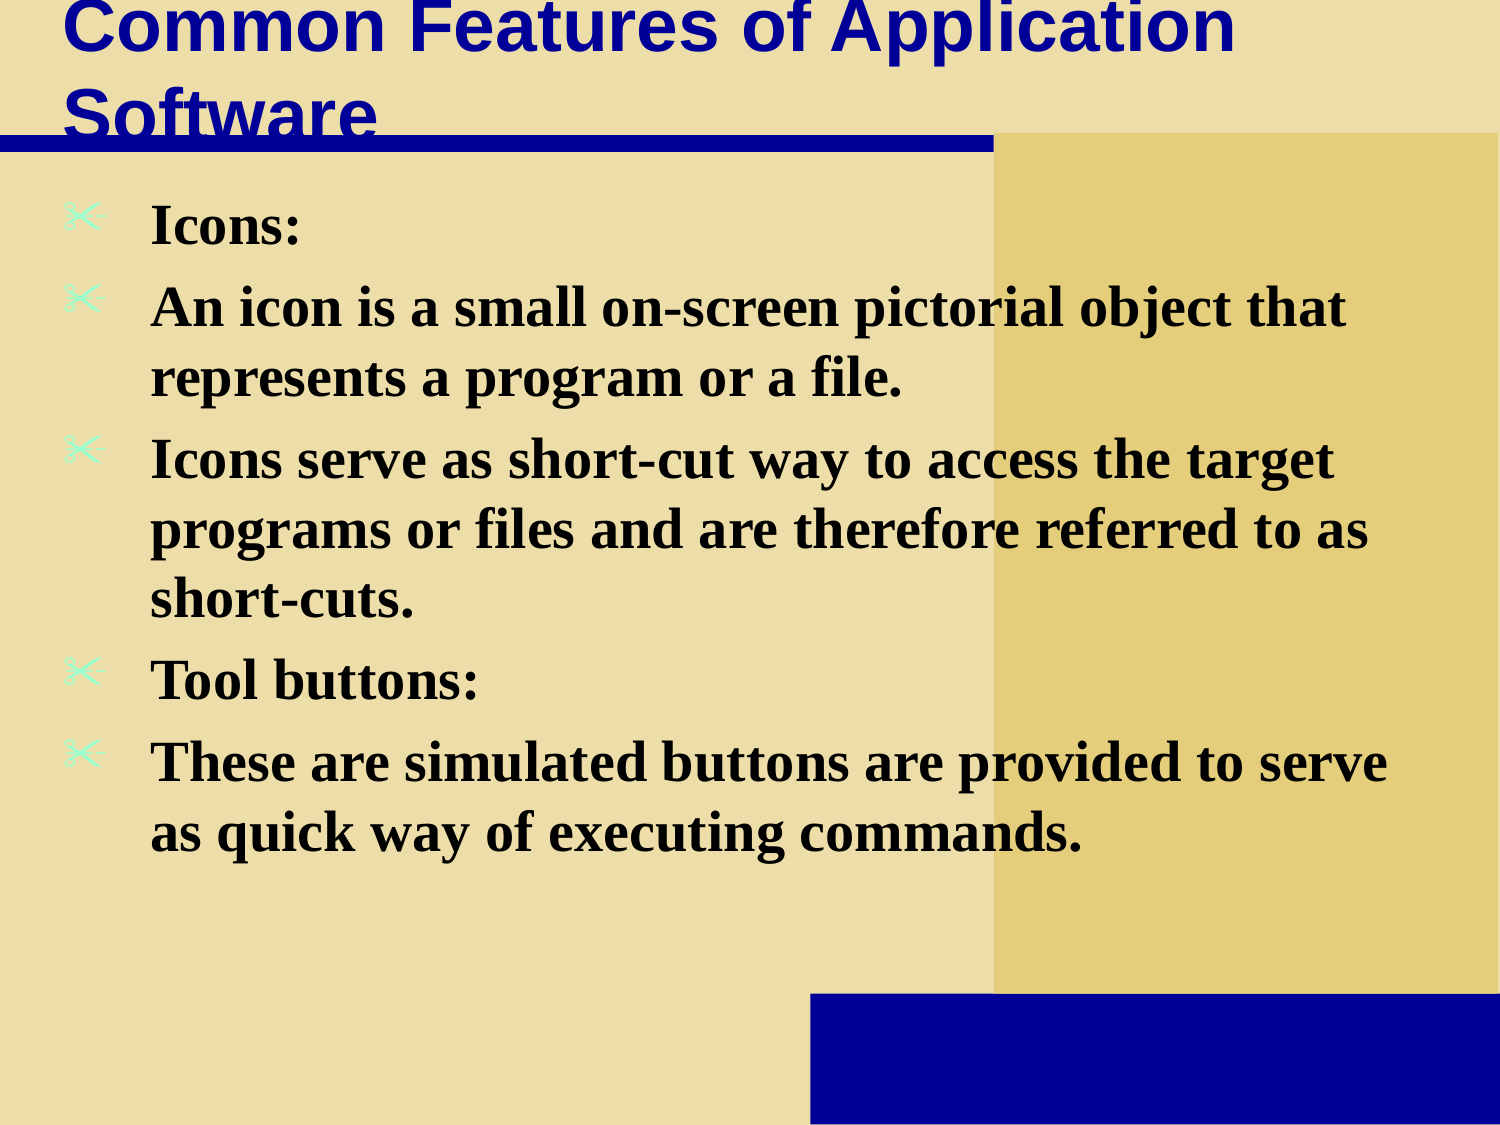

# Common Features of Application Software
Icons:
An icon is a small on-screen pictorial object that represents a program or a file.
Icons serve as short-cut way to access the target programs or files and are therefore referred to as short-cuts.
Tool buttons:
These are simulated buttons are provided to serve as quick way of executing commands.